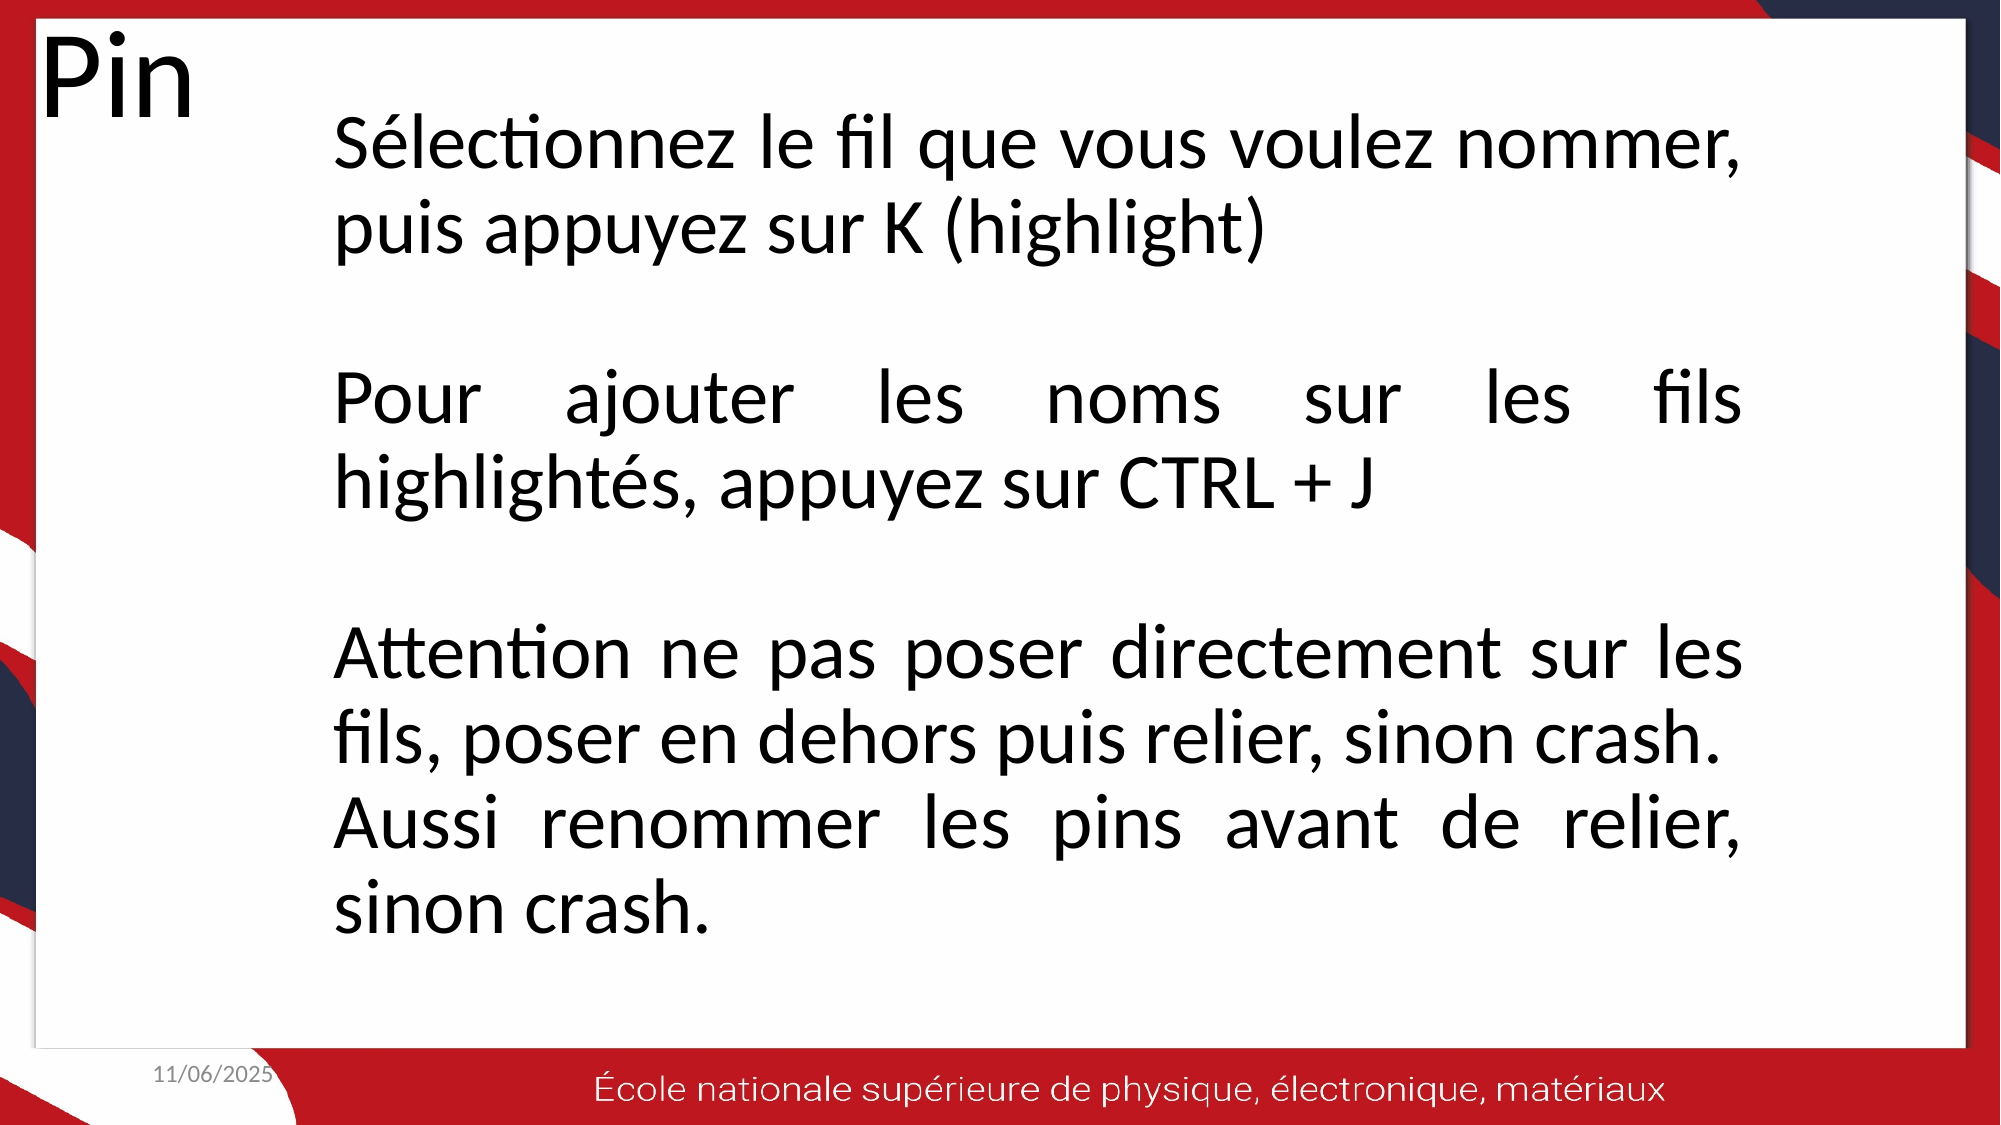

# Pin
Sélectionnez le fil que vous voulez nommer, puis appuyez sur K (highlight)

Pour ajouter les noms sur les fils highlightés, appuyez sur CTRL + J

Attention ne pas poser directement sur les fils, poser en dehors puis relier, sinon crash.
Aussi renommer les pins avant de relier, sinon crash.
11/06/2025
34